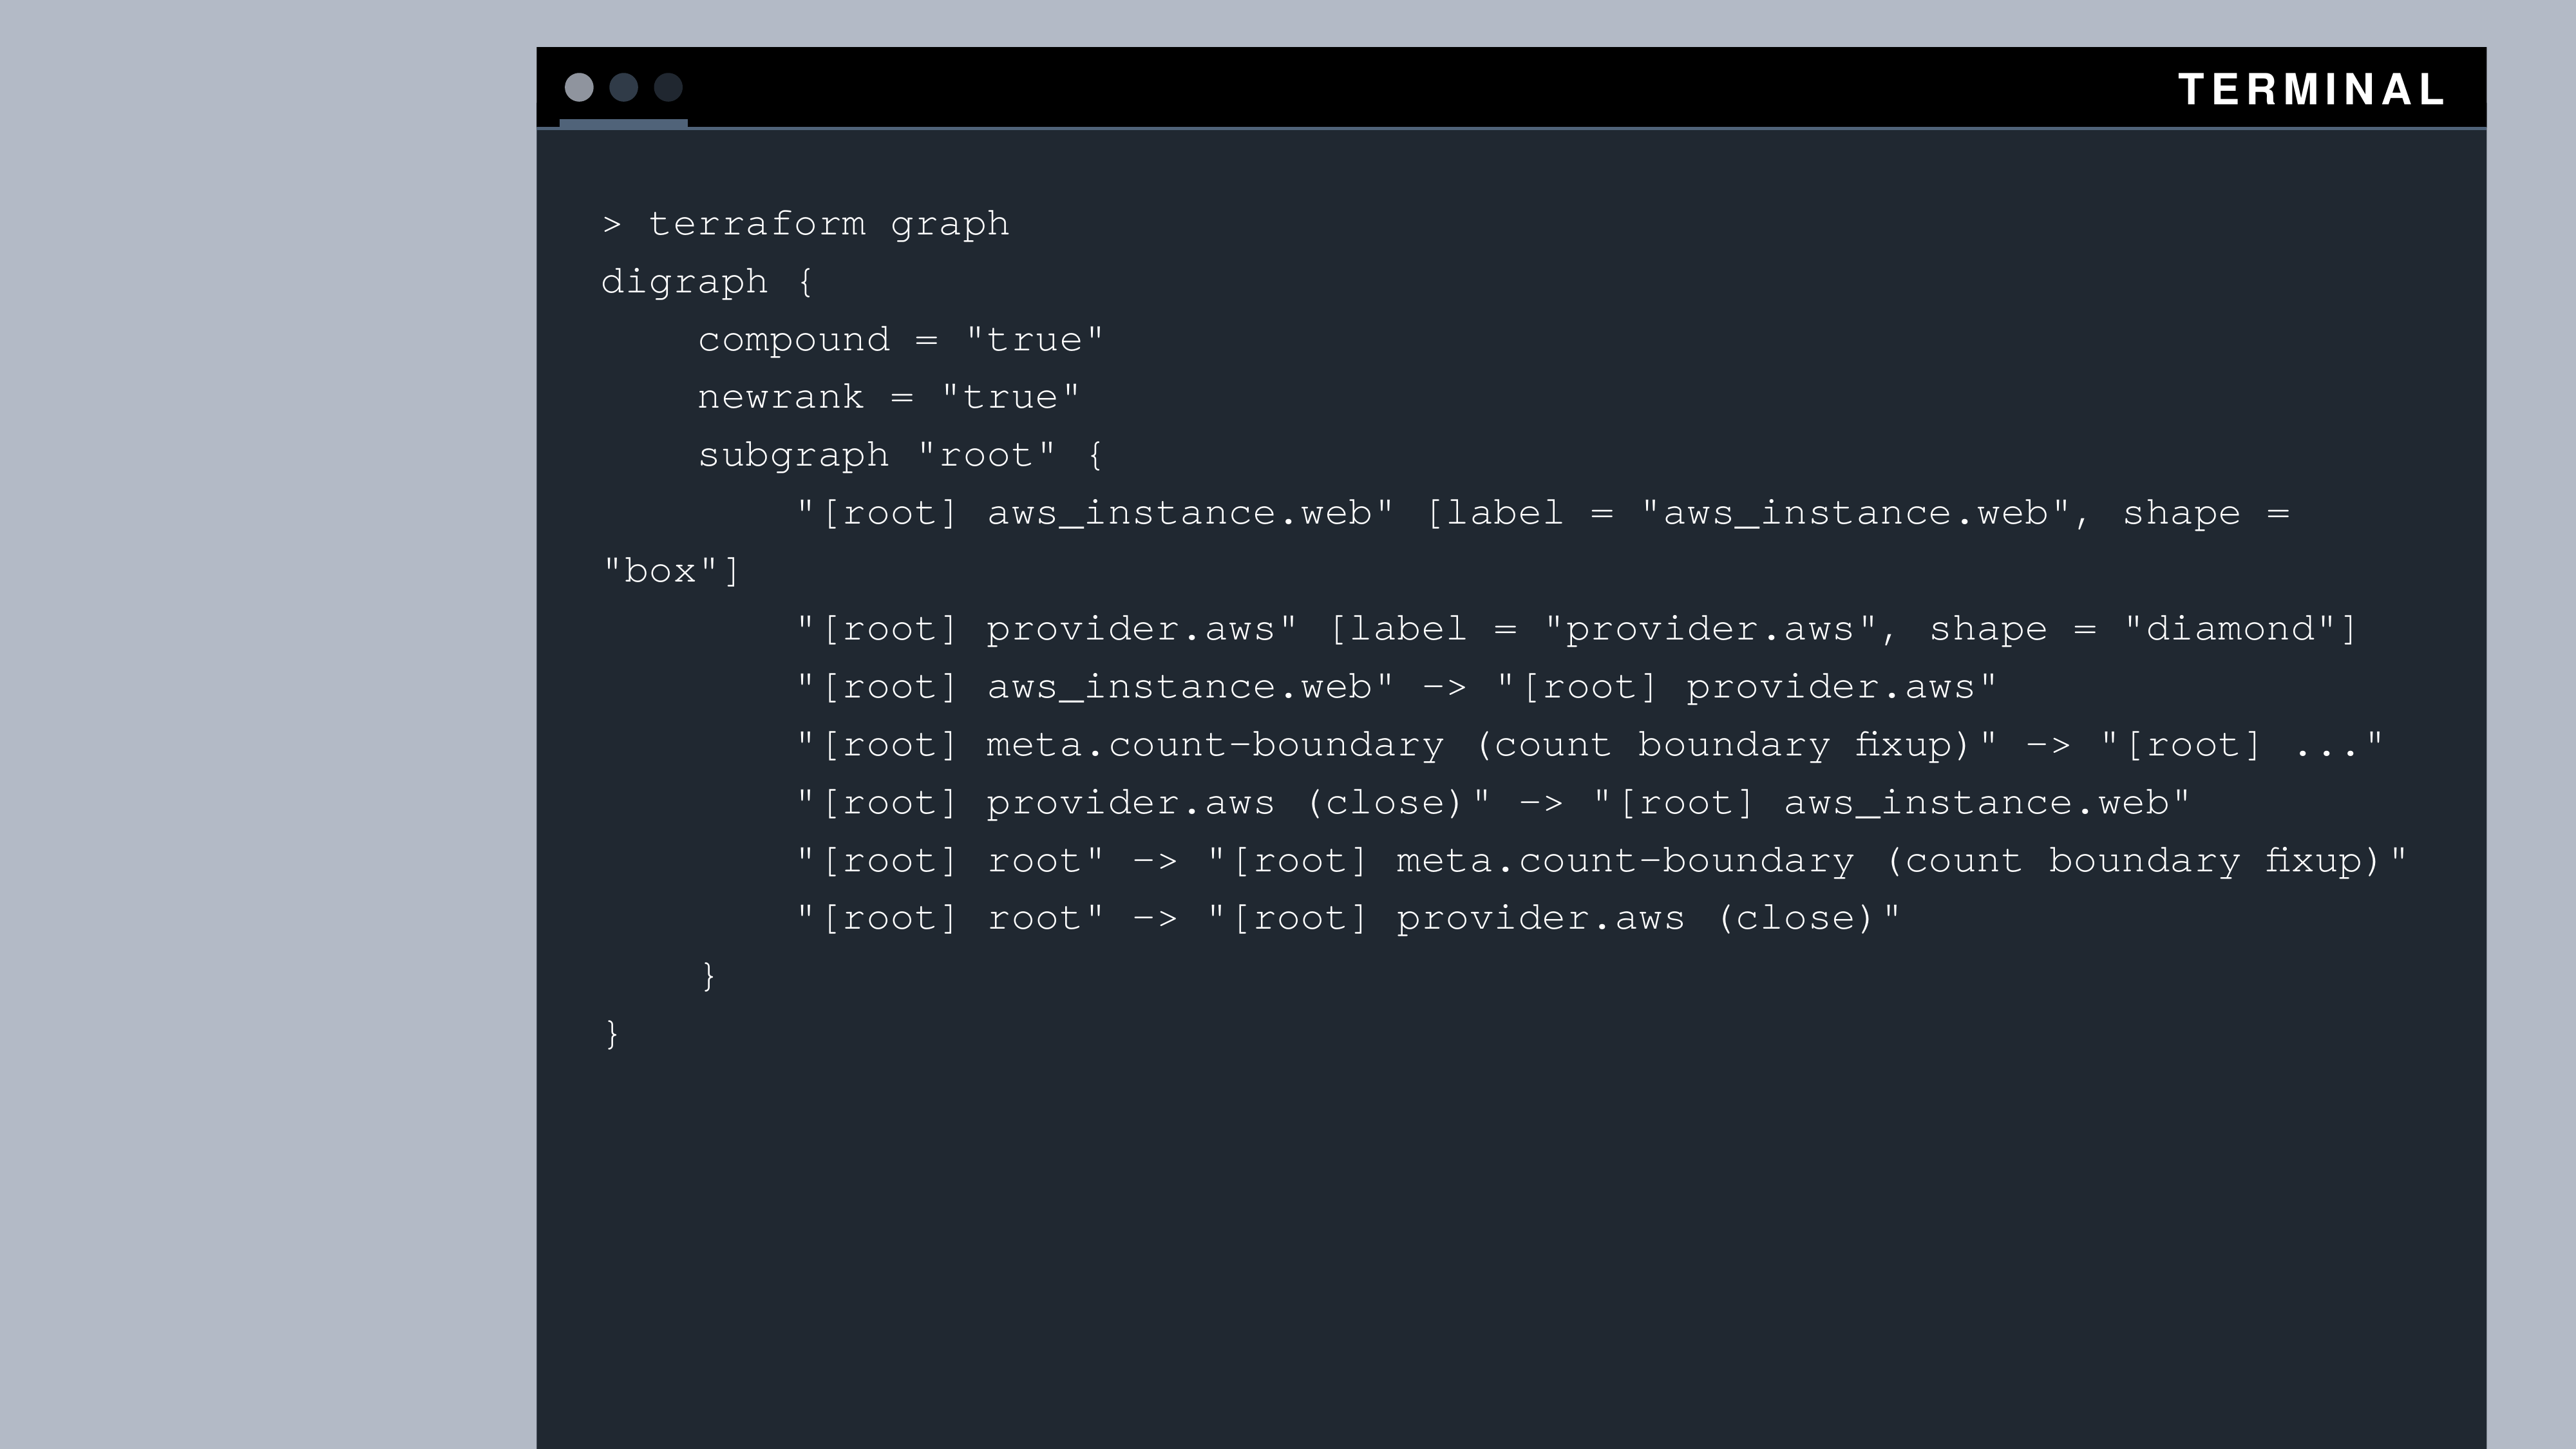

> terraform graph
digraph {
	compound = "true"
	newrank = "true"
	subgraph "root" {
		"[root] aws_instance.web" [label = "aws_instance.web", shape = "box"]
		"[root] provider.aws" [label = "provider.aws", shape = "diamond"]
		"[root] aws_instance.web" -> "[root] provider.aws"
		"[root] meta.count-boundary (count boundary fixup)" -> "[root] ..."
		"[root] provider.aws (close)" -> "[root] aws_instance.web"
		"[root] root" -> "[root] meta.count-boundary (count boundary fixup)"
		"[root] root" -> "[root] provider.aws (close)"
	}
}
217